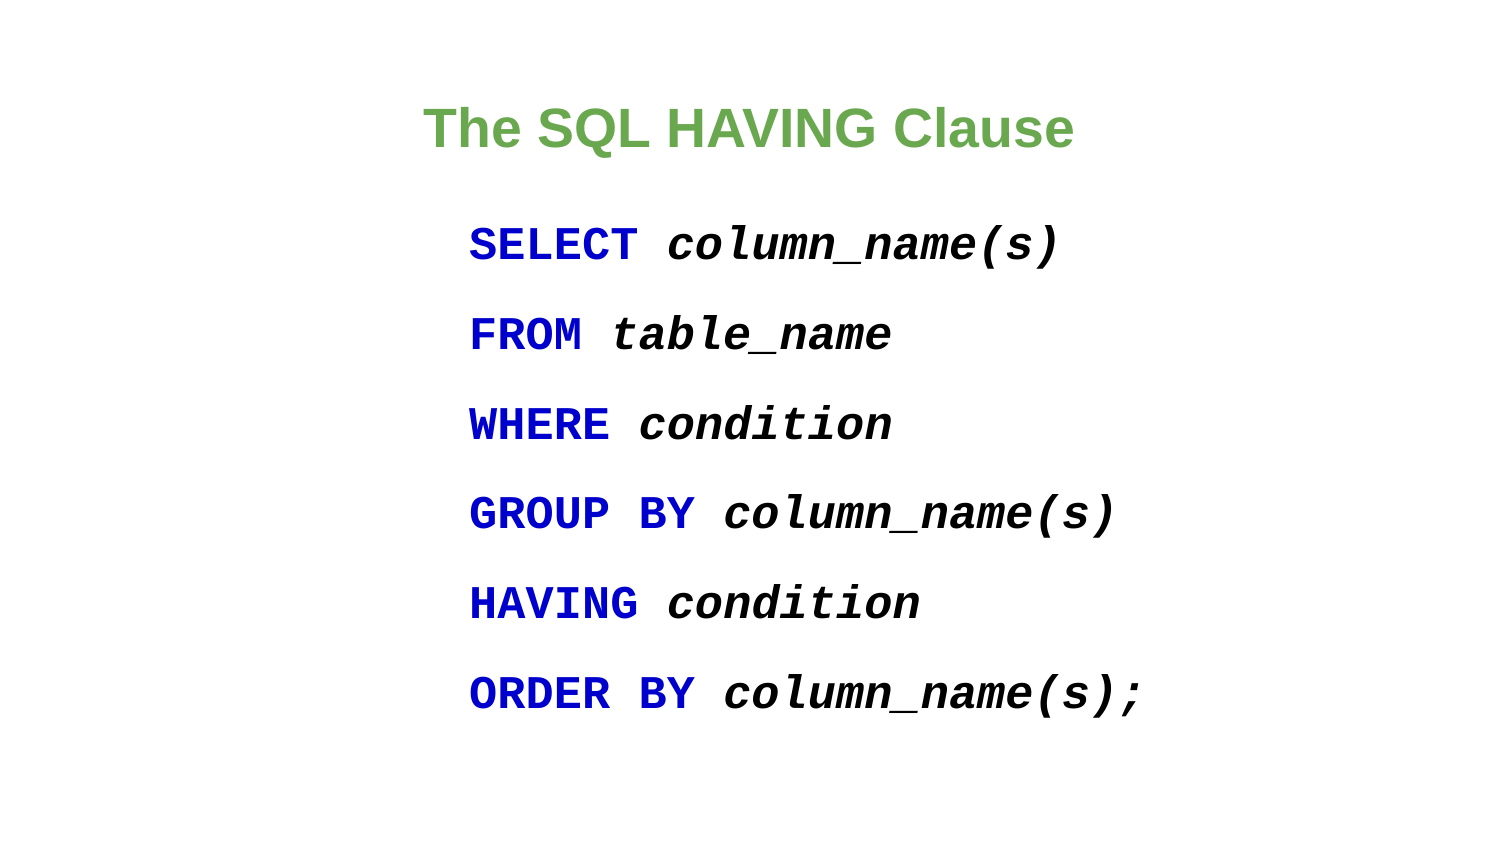

# The SQL HAVING Clause
SELECT column_name(s)
FROM table_name
WHERE condition
GROUP BY column_name(s)
HAVING condition
ORDER BY column_name(s);